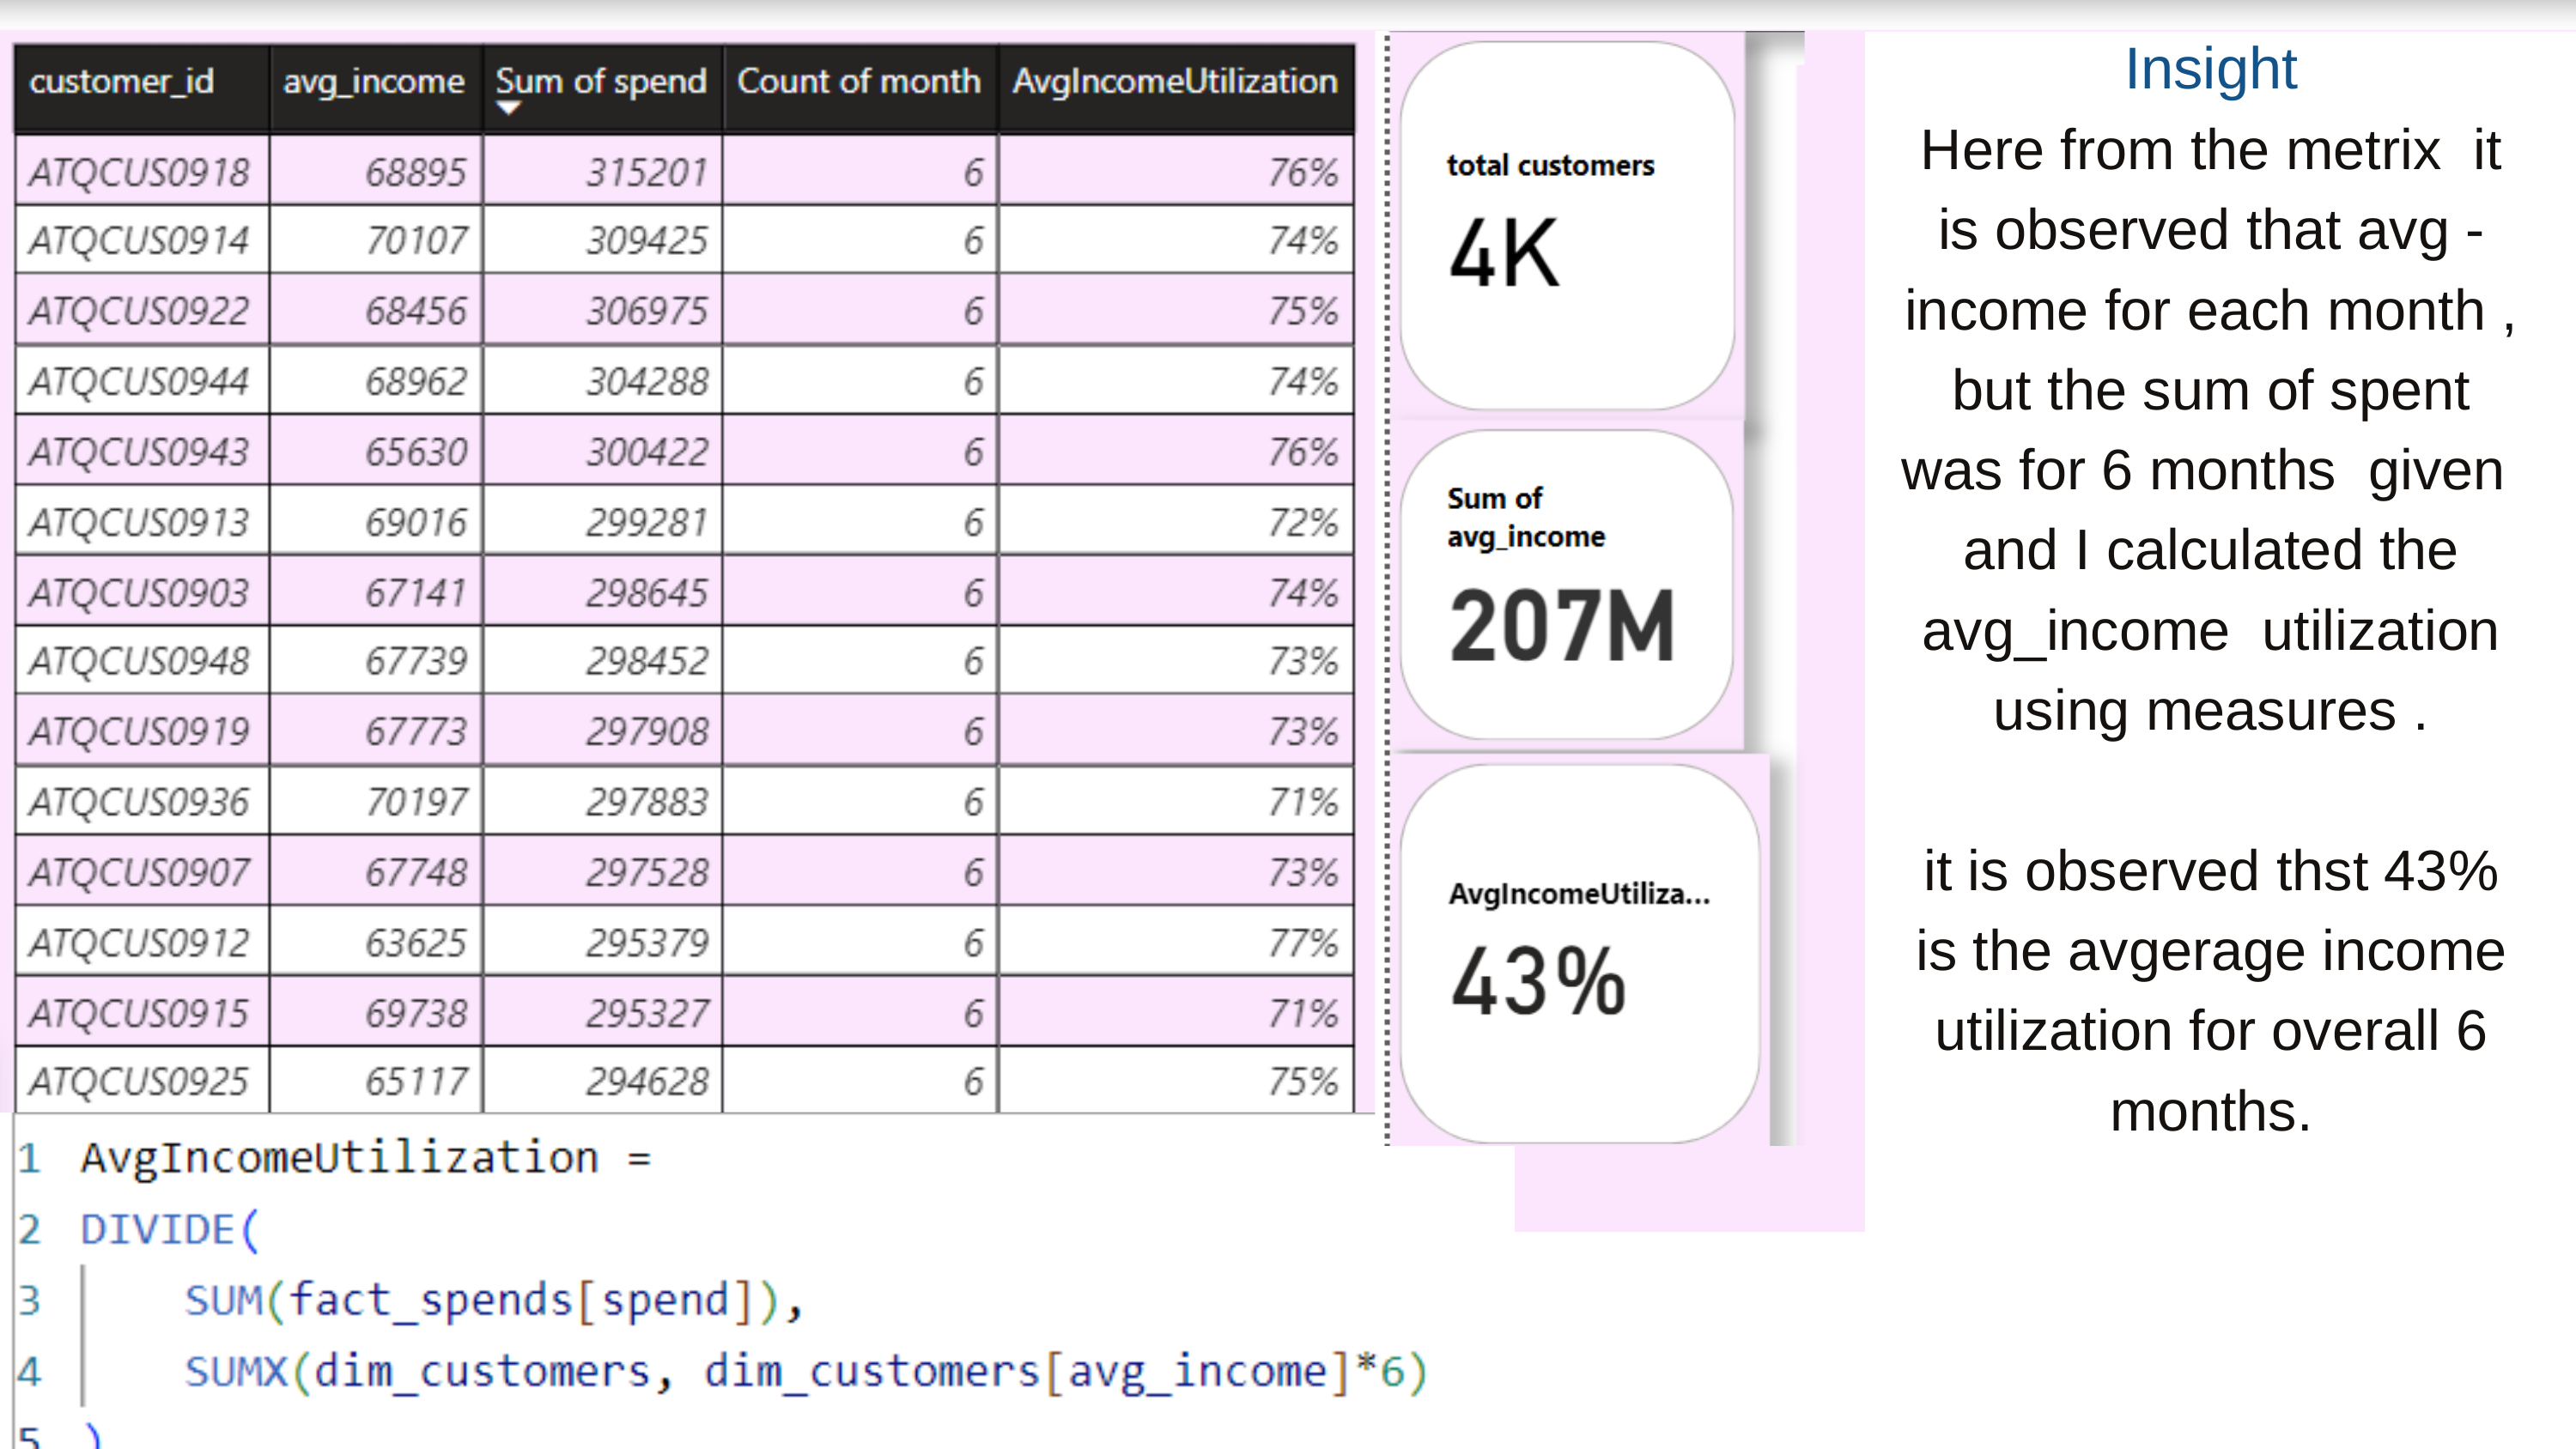

Insight
Here from the metrix  it is observed that avg -income for each month , but the sum of spent was for 6 months  given  and I calculated the avg_income  utilization using measures .

it is observed thst 43% is the avgerage income utilization for overall 6 months.

M,MBB N